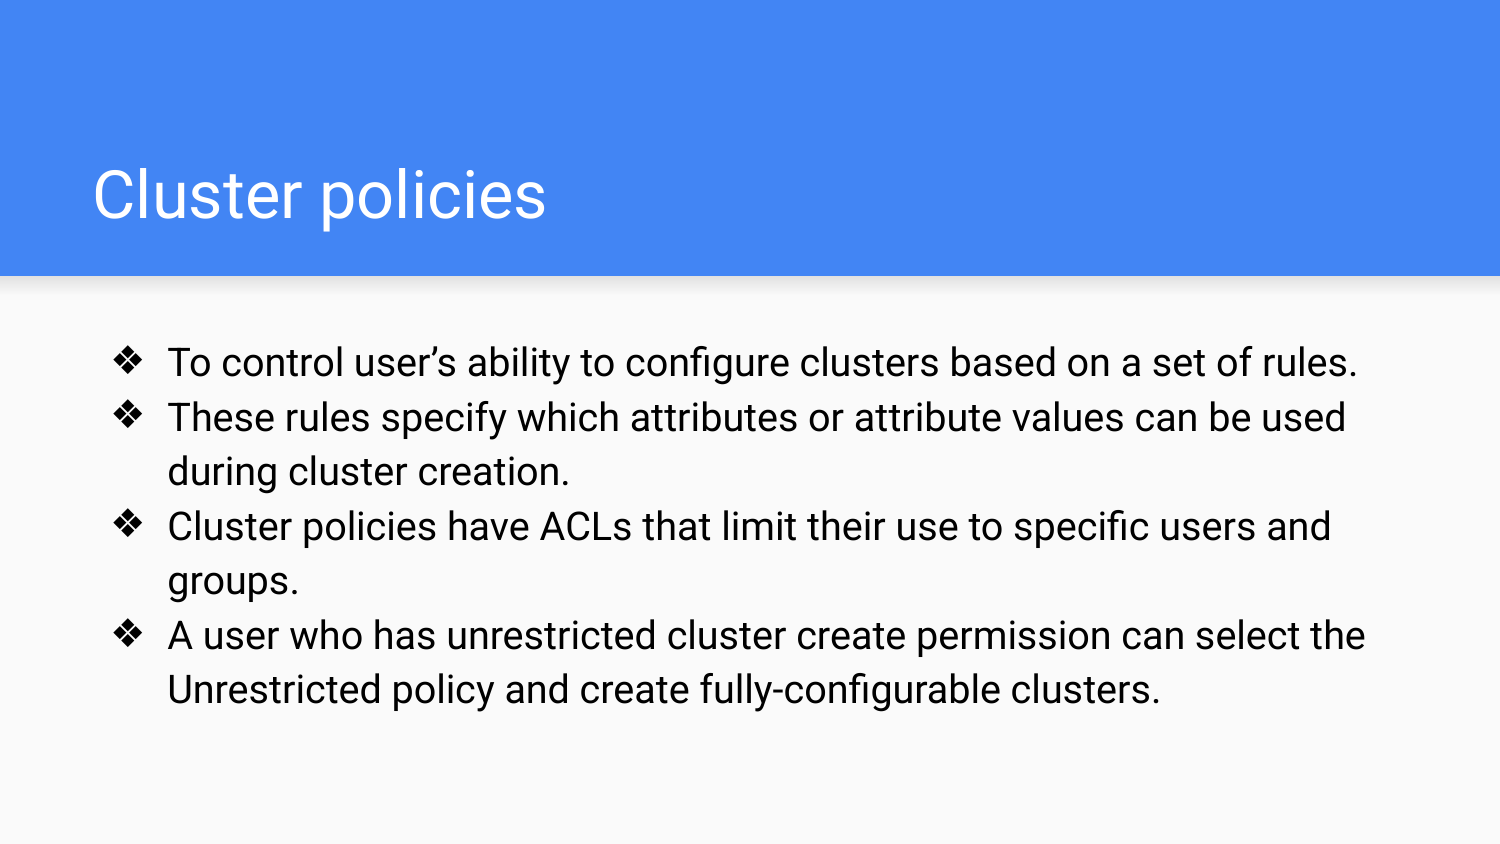

# Cluster policies
To control user’s ability to configure clusters based on a set of rules.
These rules specify which attributes or attribute values can be used during cluster creation.
Cluster policies have ACLs that limit their use to specific users and groups.
A user who has unrestricted cluster create permission can select the Unrestricted policy and create fully-configurable clusters.